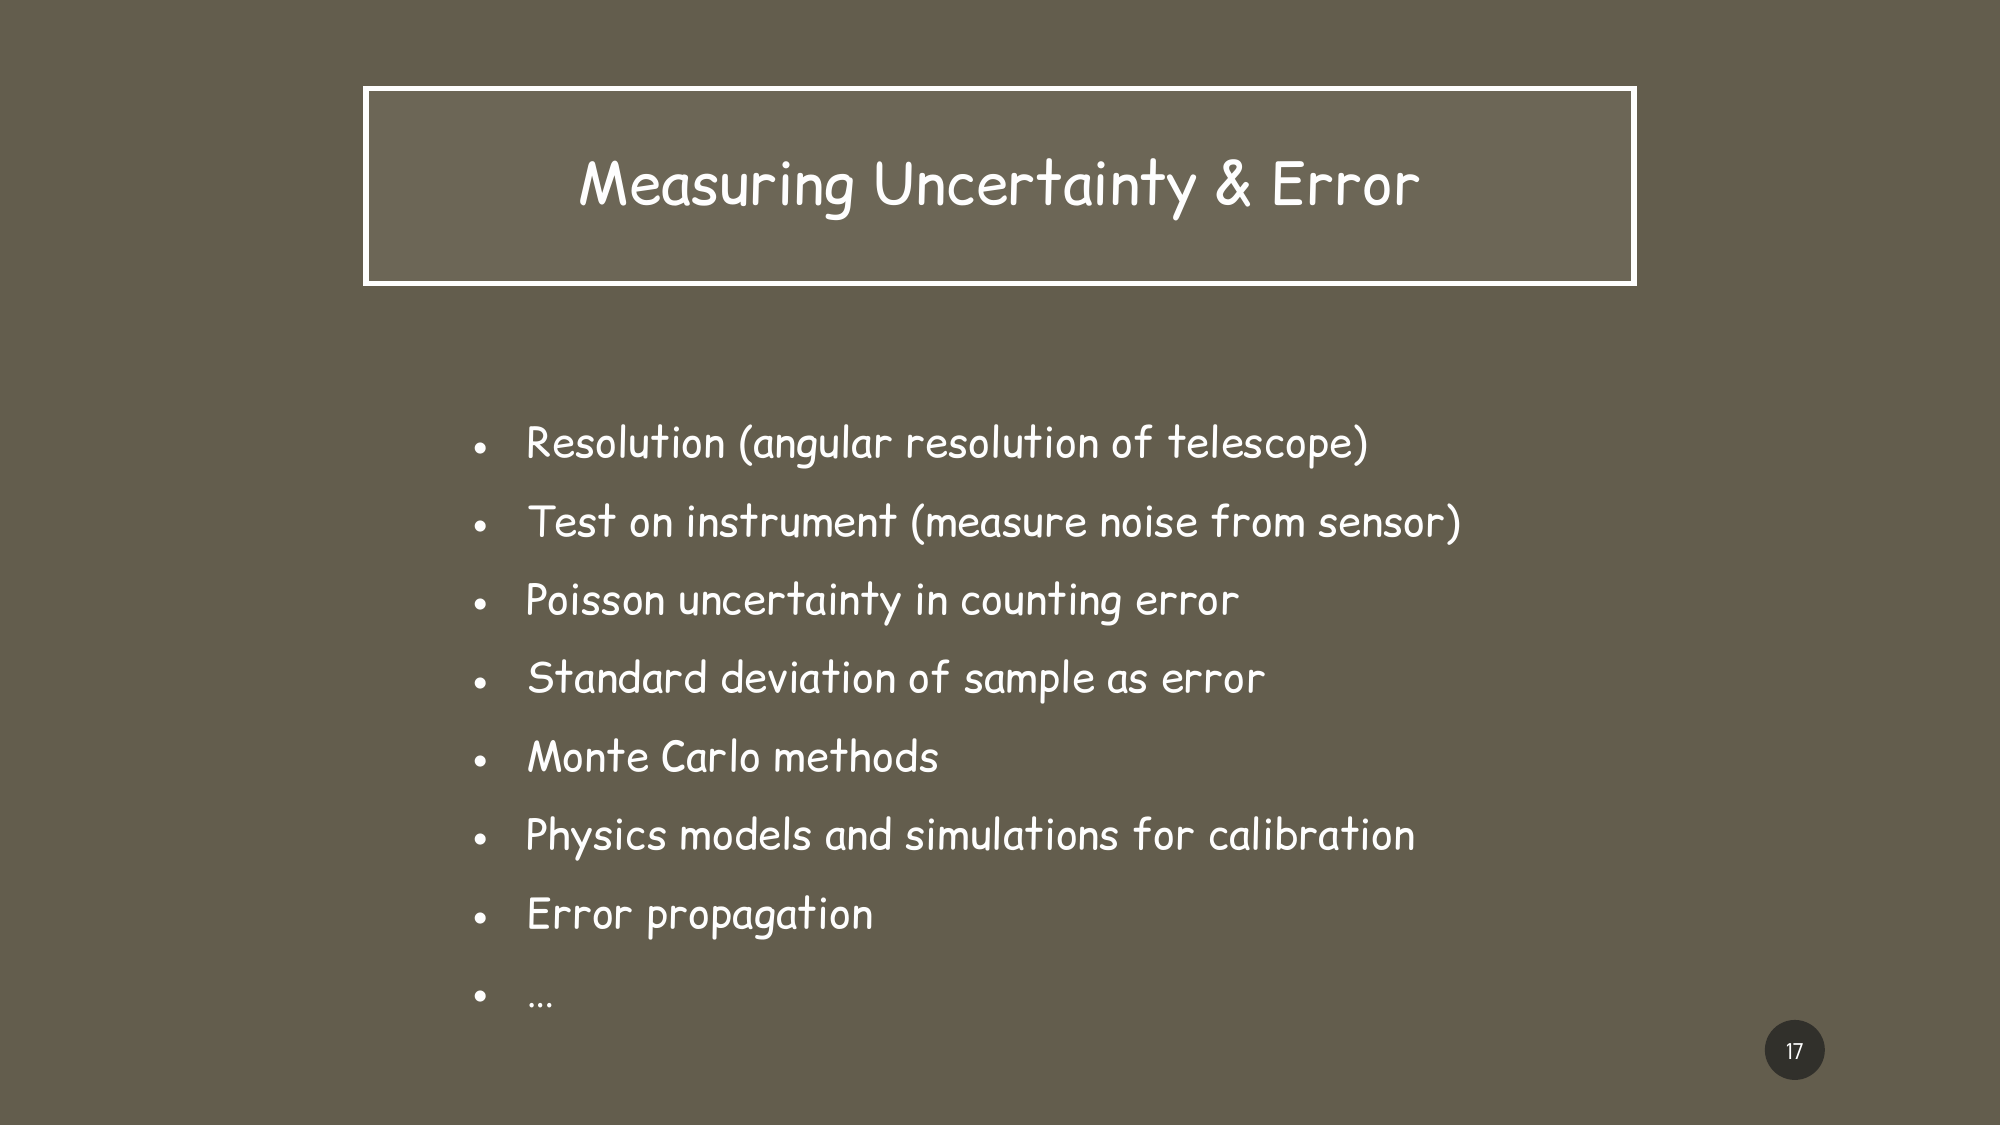

# Measuring Uncertainty & Error
Resolution (angular resolution of telescope)
Test on instrument (measure noise from sensor)
Poisson uncertainty in counting error
Standard deviation of sample as error
Monte Carlo methods
Physics models and simulations for calibration
Error propagation
…
17